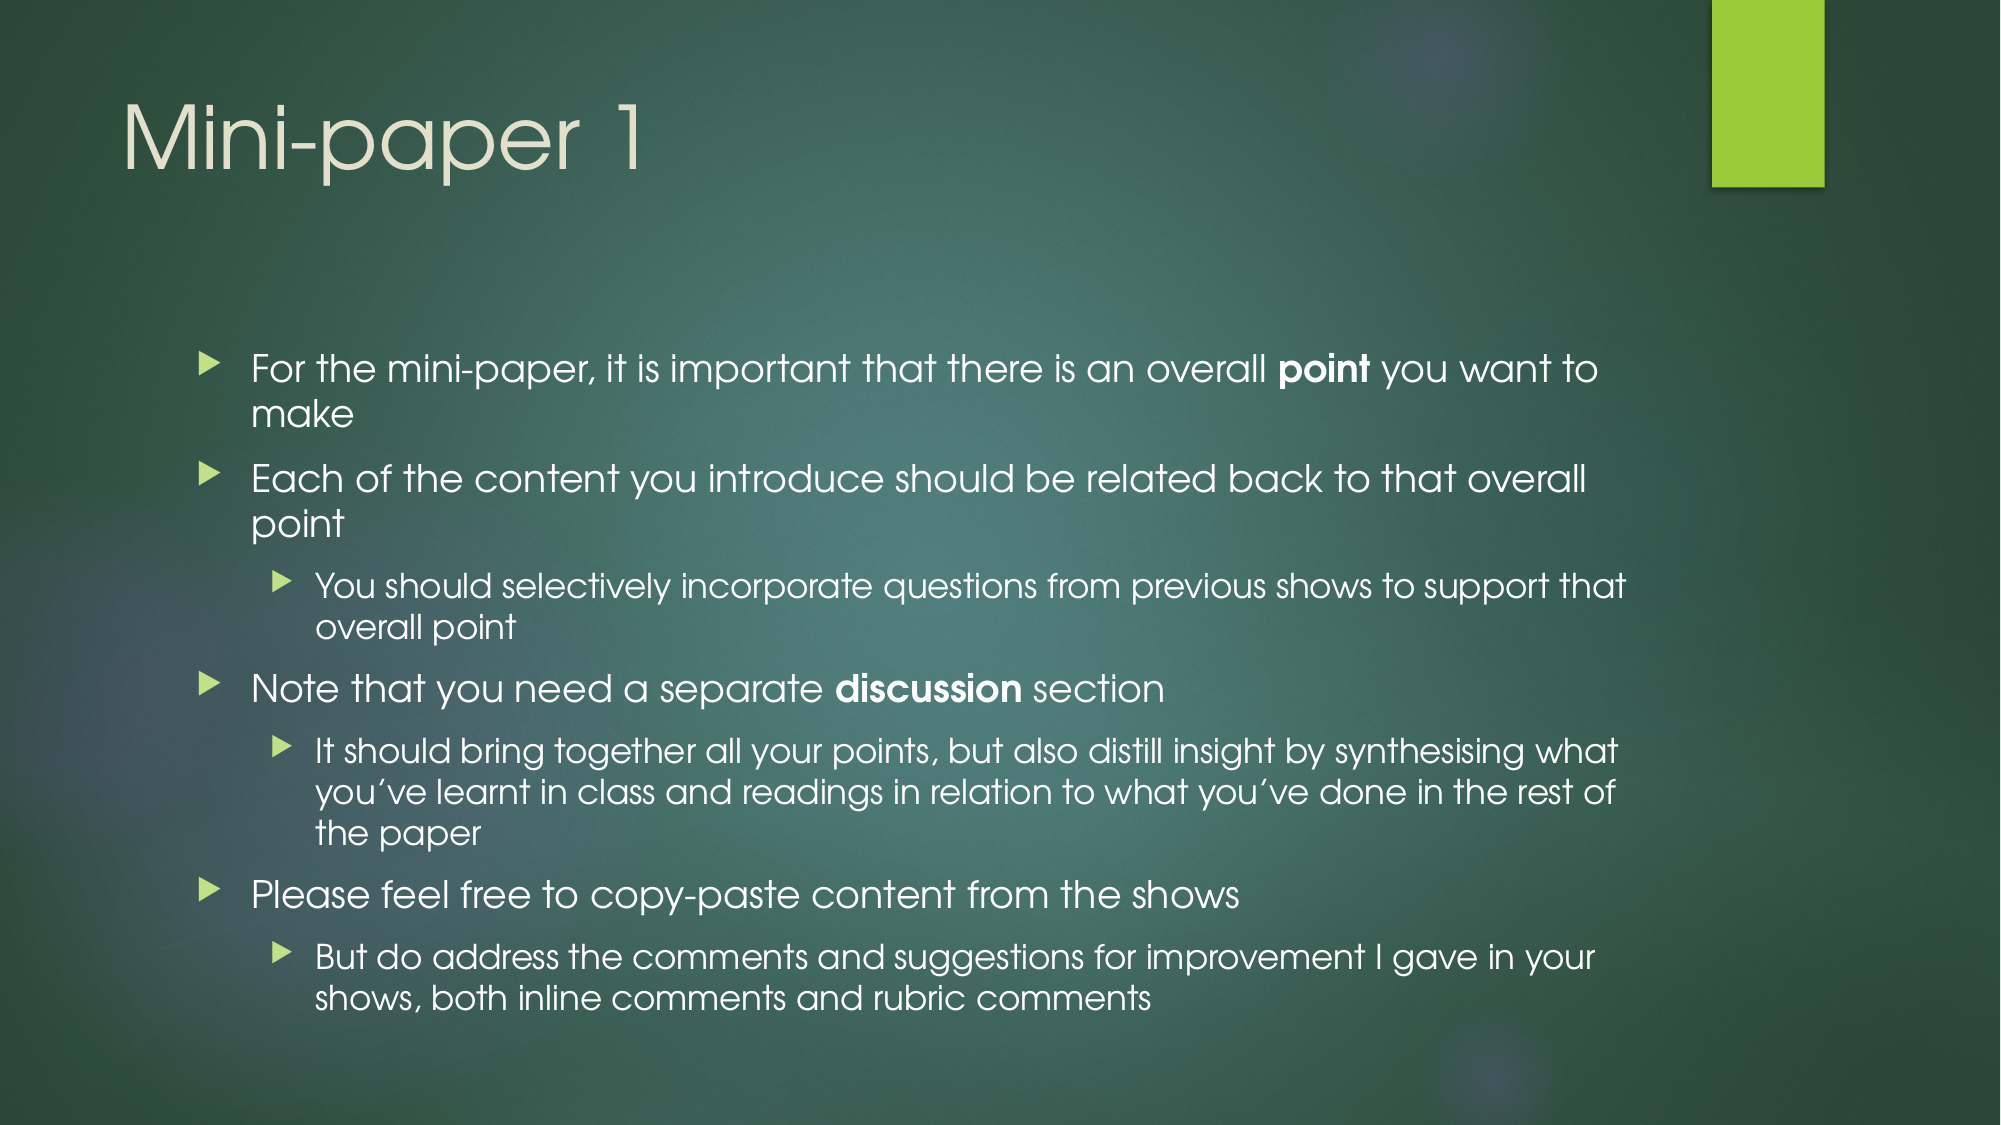

# Mini-paper 1
For the mini-paper, it is important that there is an overall point you want to make
Each of the content you introduce should be related back to that overall point
You should selectively incorporate questions from previous shows to support that overall point
Note that you need a separate discussion section
It should bring together all your points, but also distill insight by synthesising what you’ve learnt in class and readings in relation to what you’ve done in the rest of the paper
Please feel free to copy-paste content from the shows
But do address the comments and suggestions for improvement I gave in your shows, both inline comments and rubric comments